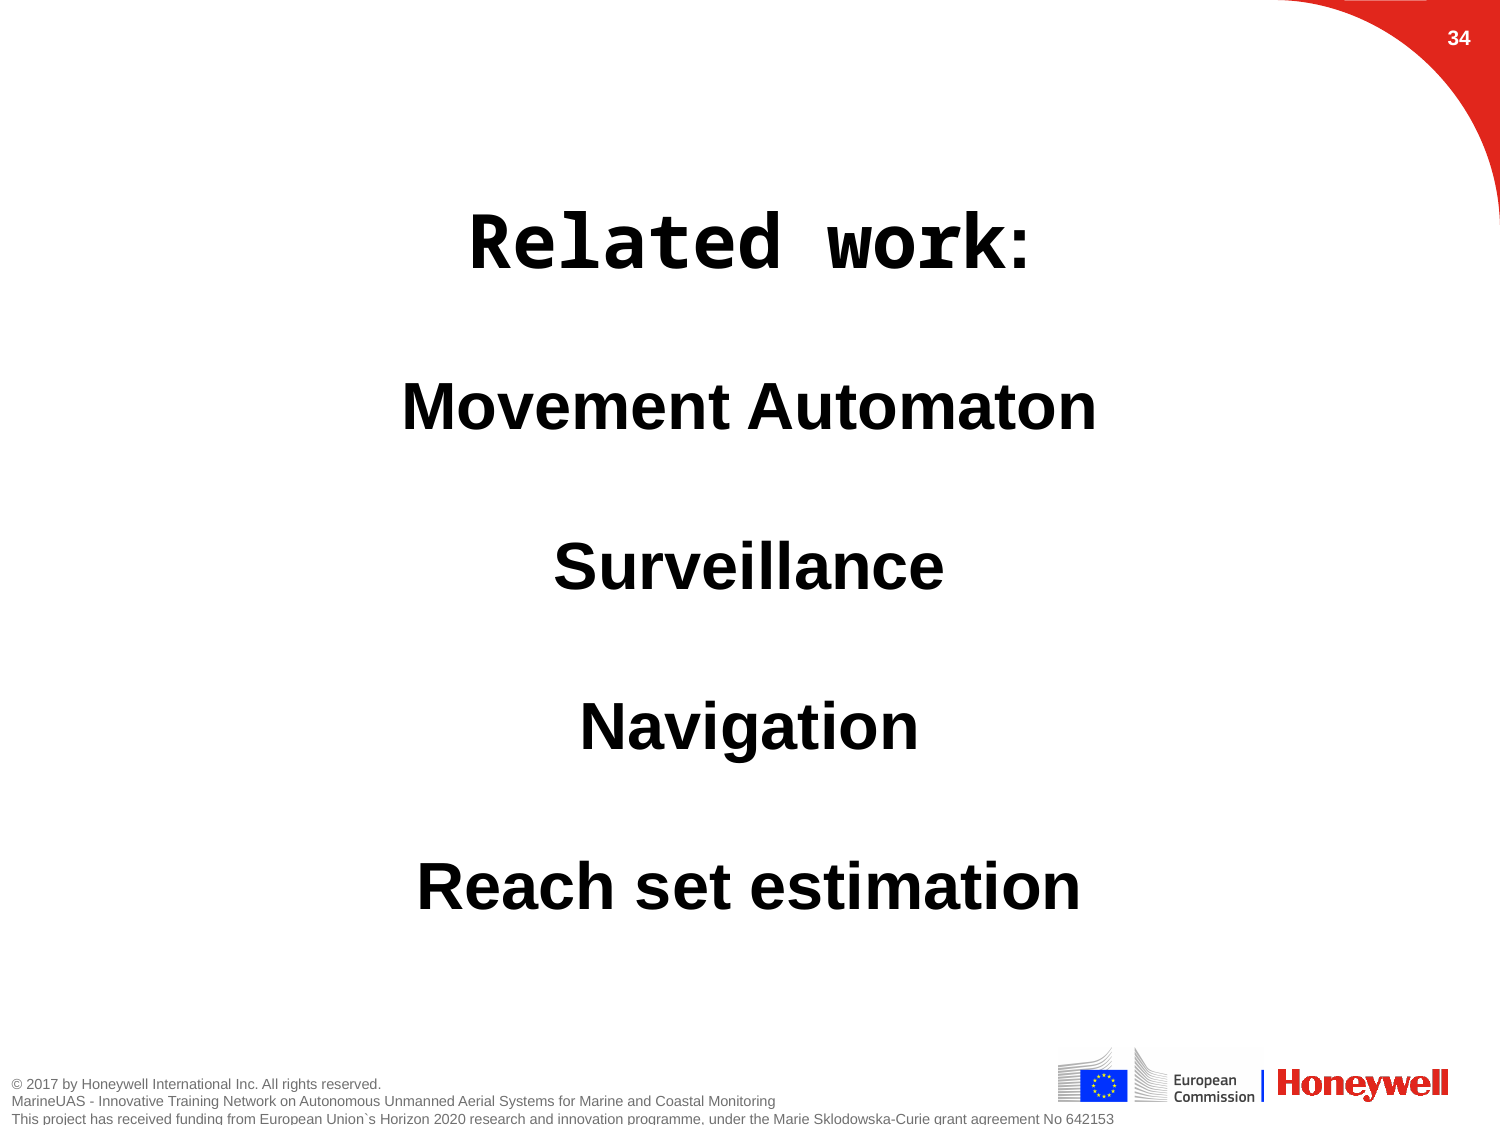

34
# Related work: Movement Automaton Surveillance Navigation Reach set estimation